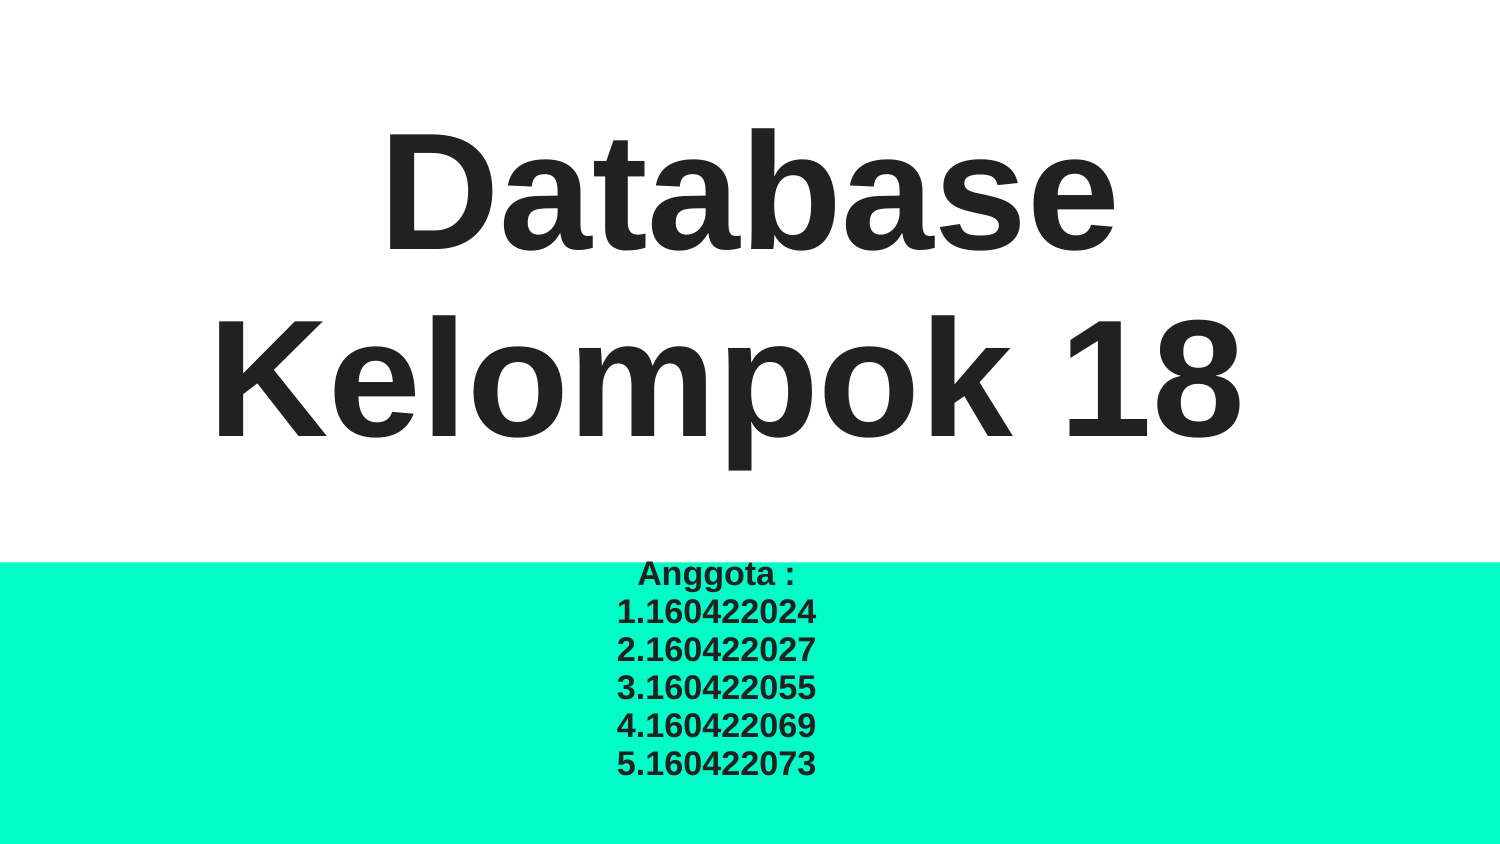

# Database Kelompok 18
Anggota :
1.160422024
2.160422027
3.160422055
4.160422069
5.160422073